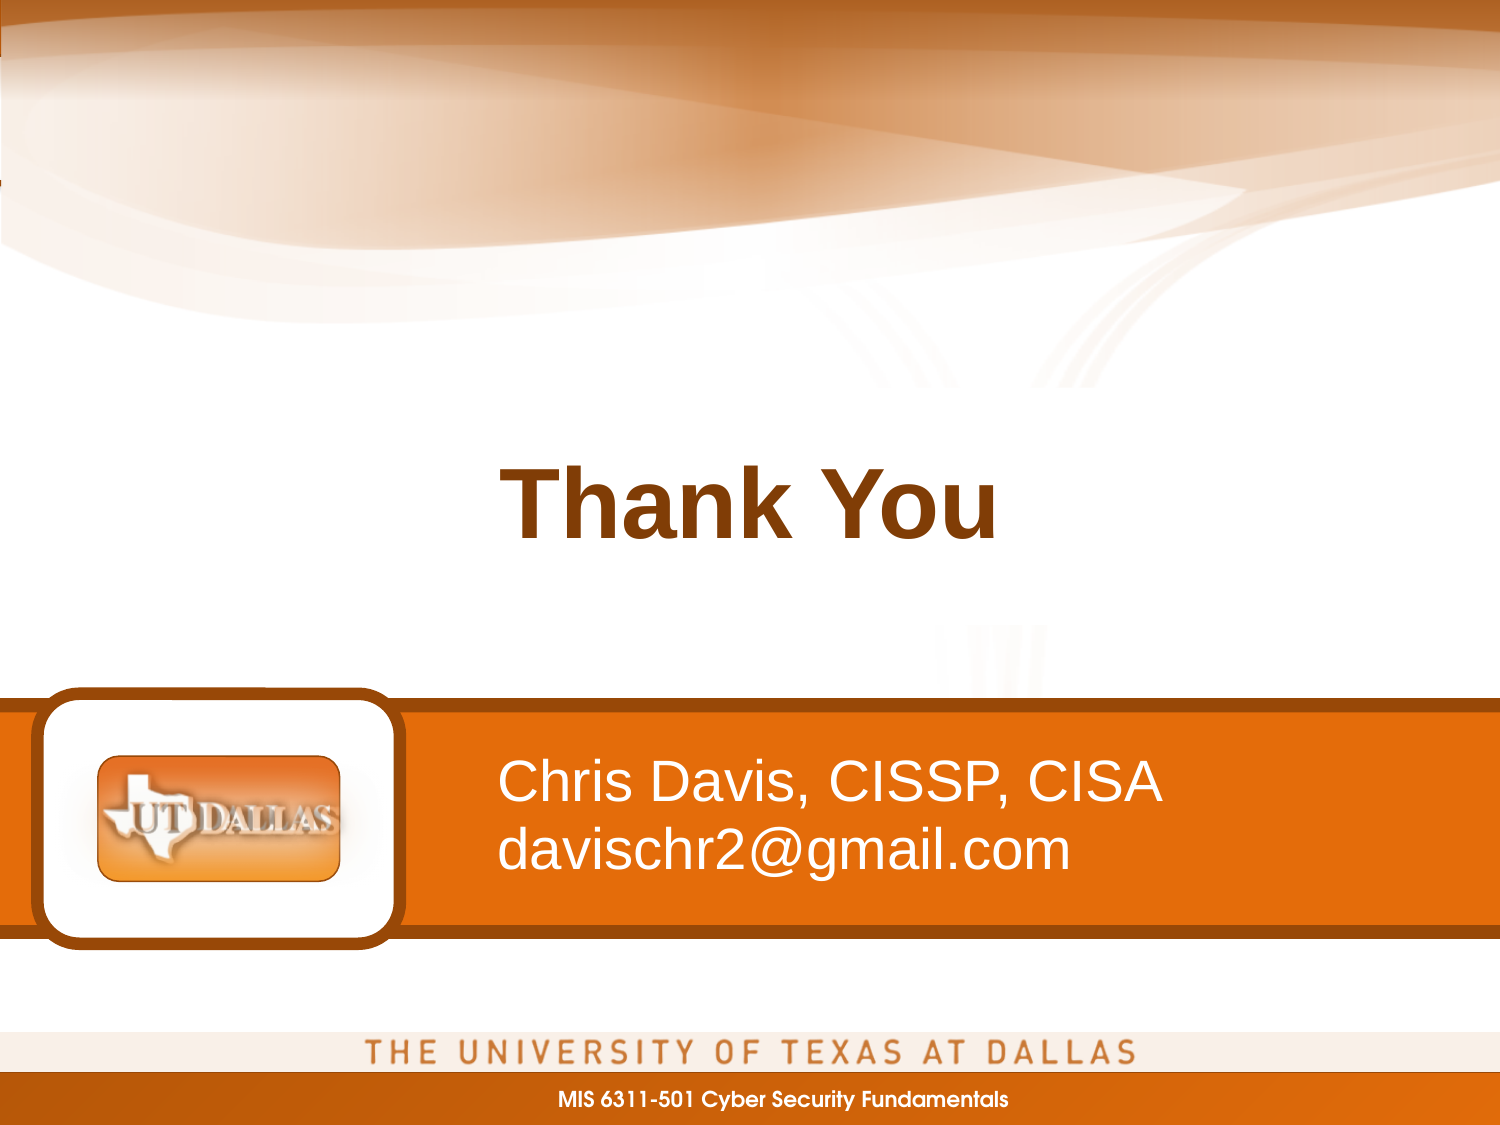

# Thank You
Chris Davis, CISSP, CISA
davischr2@gmail.com